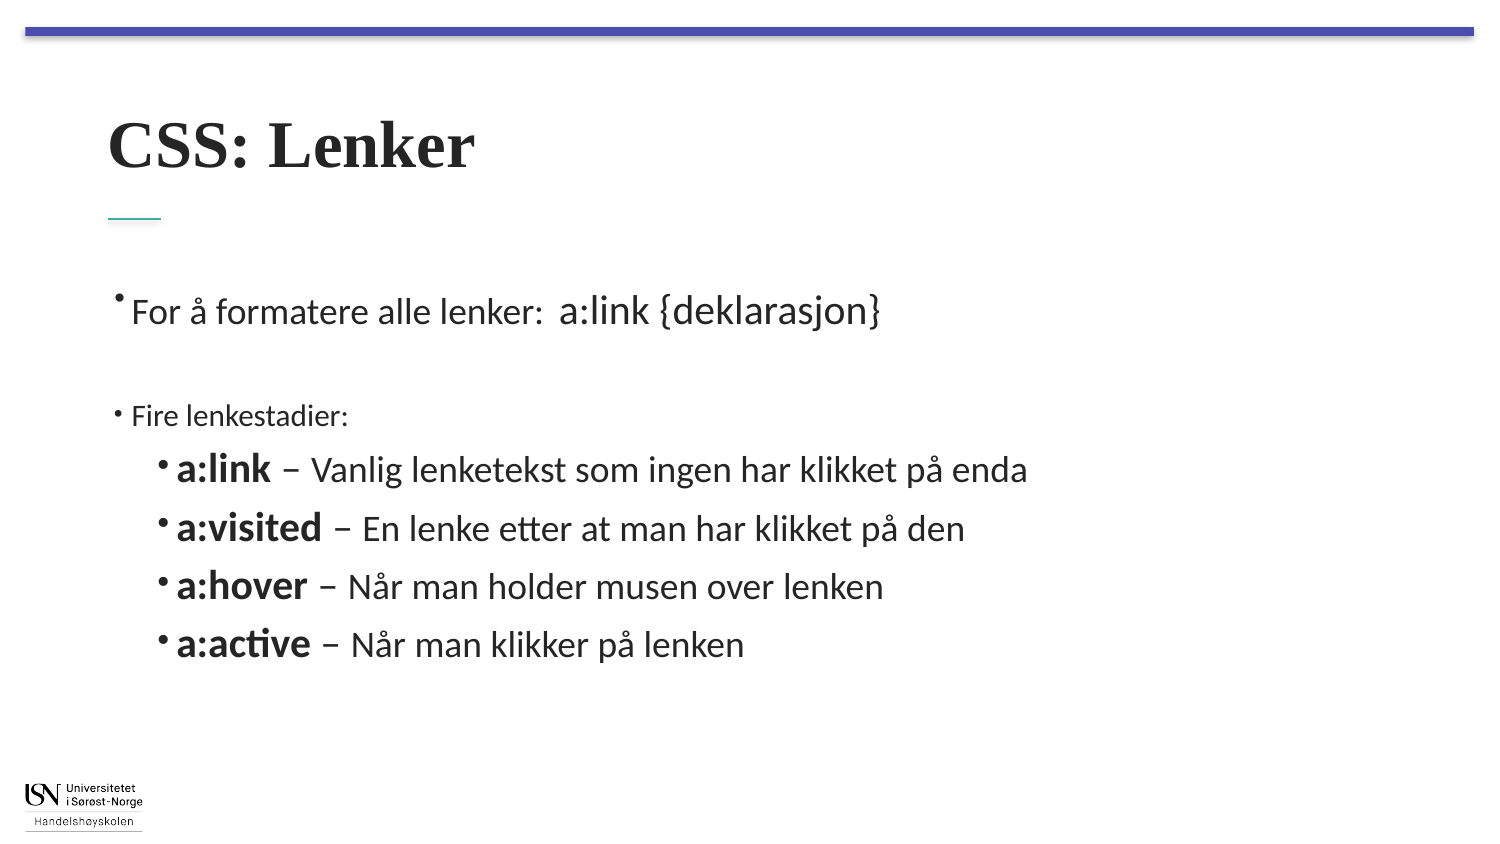

# CSS: Lenker
For å formatere alle lenker: a:link {deklarasjon}

Fire lenkestadier:
a:link – Vanlig lenketekst som ingen har klikket på enda
a:visited – En lenke etter at man har klikket på den
a:hover – Når man holder musen over lenken
a:active – Når man klikker på lenken